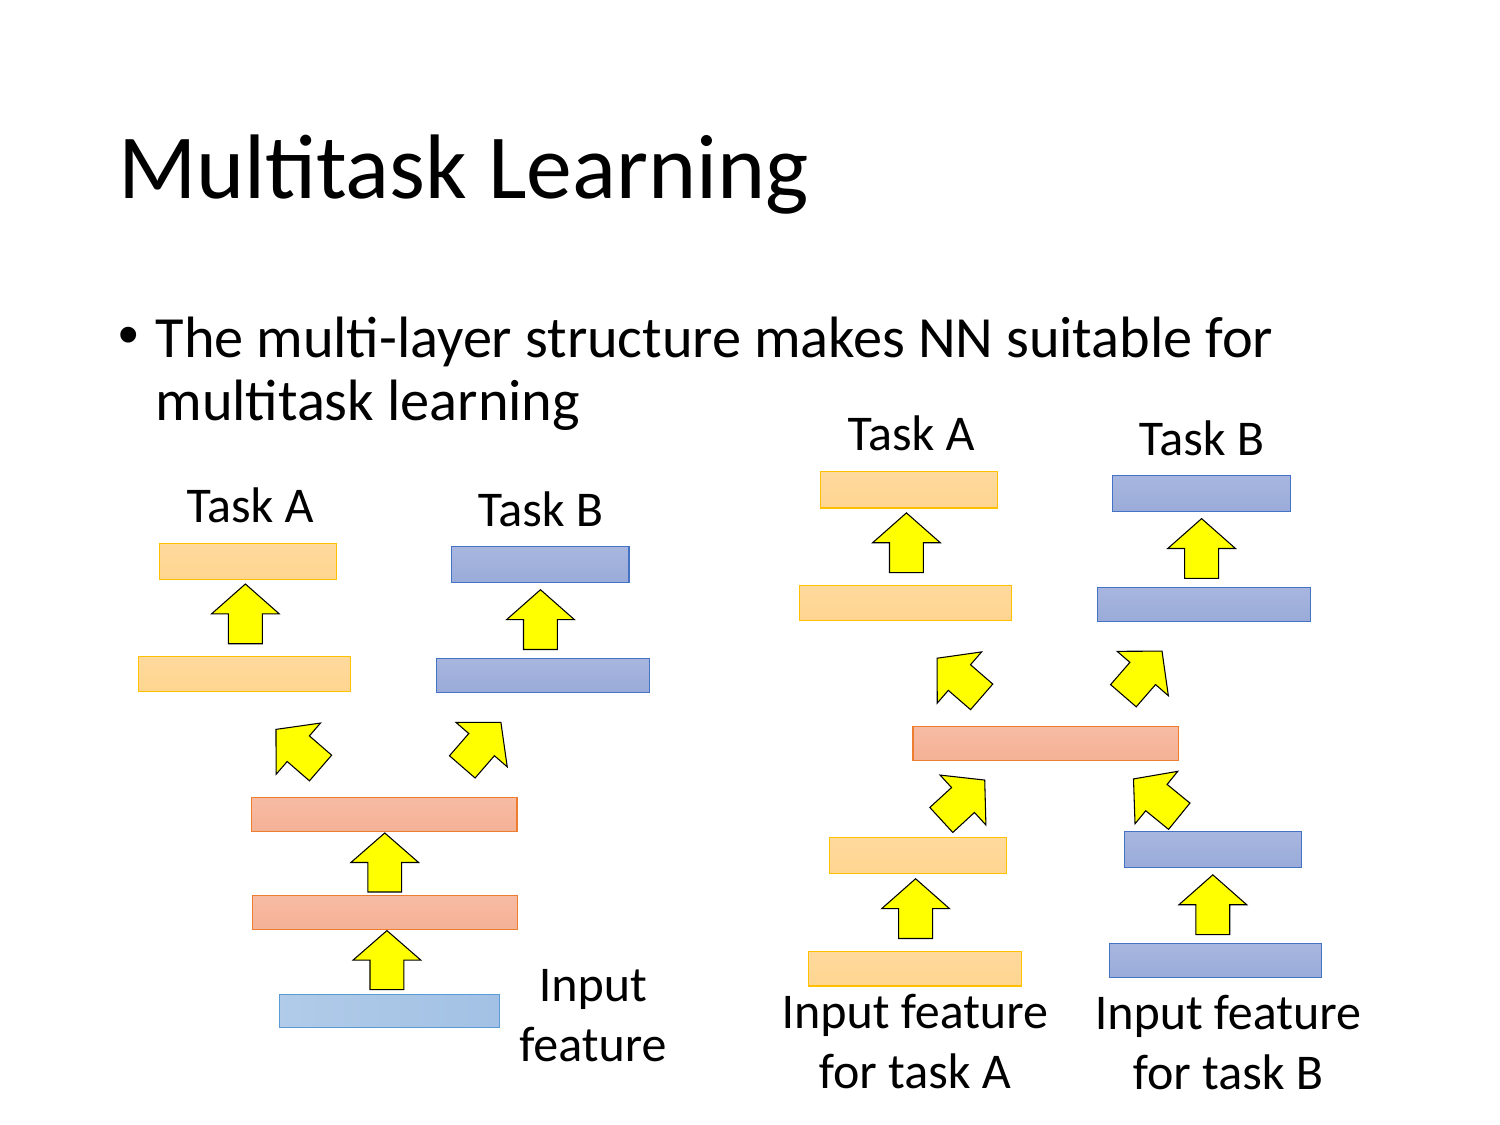

# Multitask Learning
The multi-layer structure makes NN suitable for multitask learning
Task A
Task B
Task A
Task B

Input feature

Input feature for task A
Input feature for task B